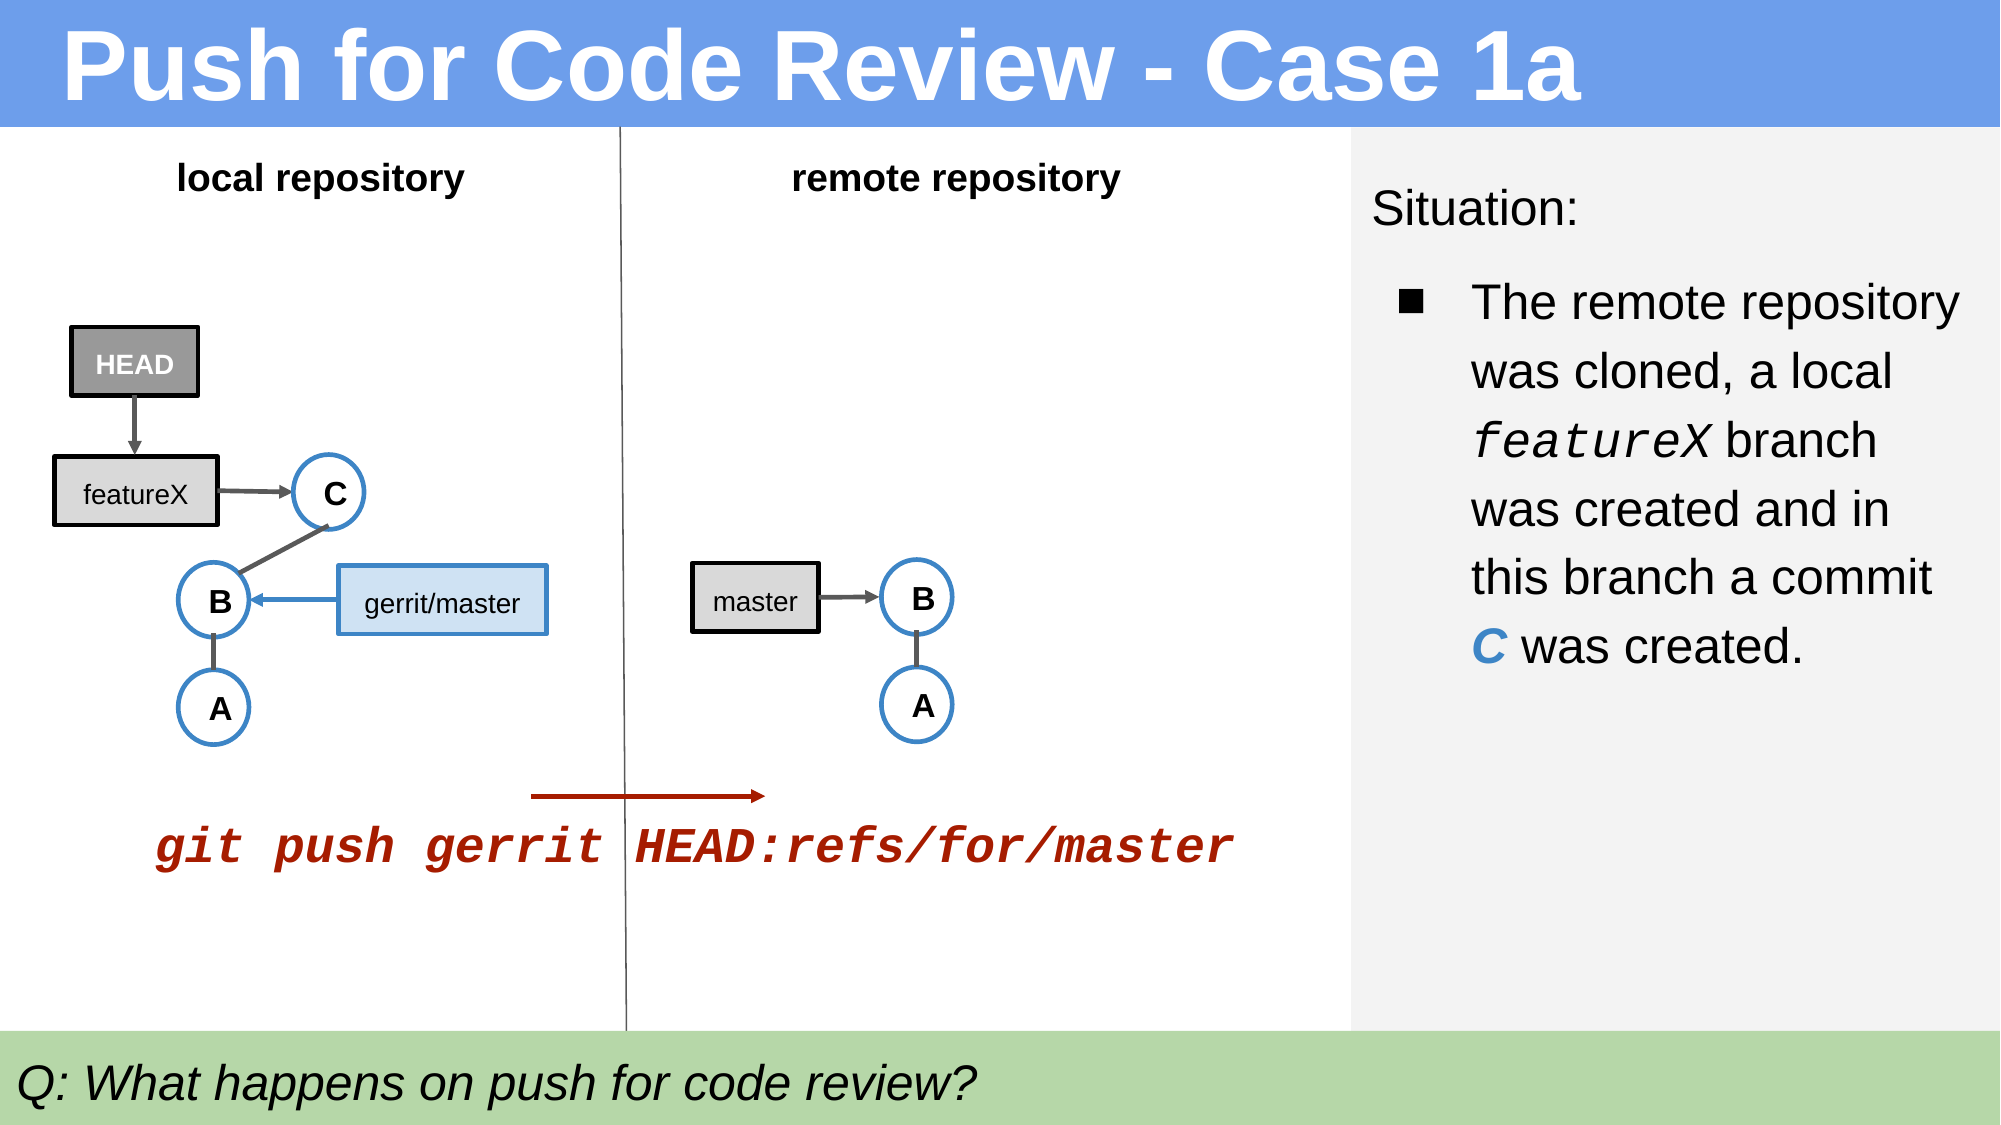

# Push for Code Review - Case 1a

local repository
remote repository
Situation:
The remote repository was cloned, a local featureX branch was created and in this branch a commit C was created.
HEAD
C
featureX
B
B
master
gerrit/master
A
A
git push gerrit HEAD:refs/for/master

Q: What happens on push for code review?